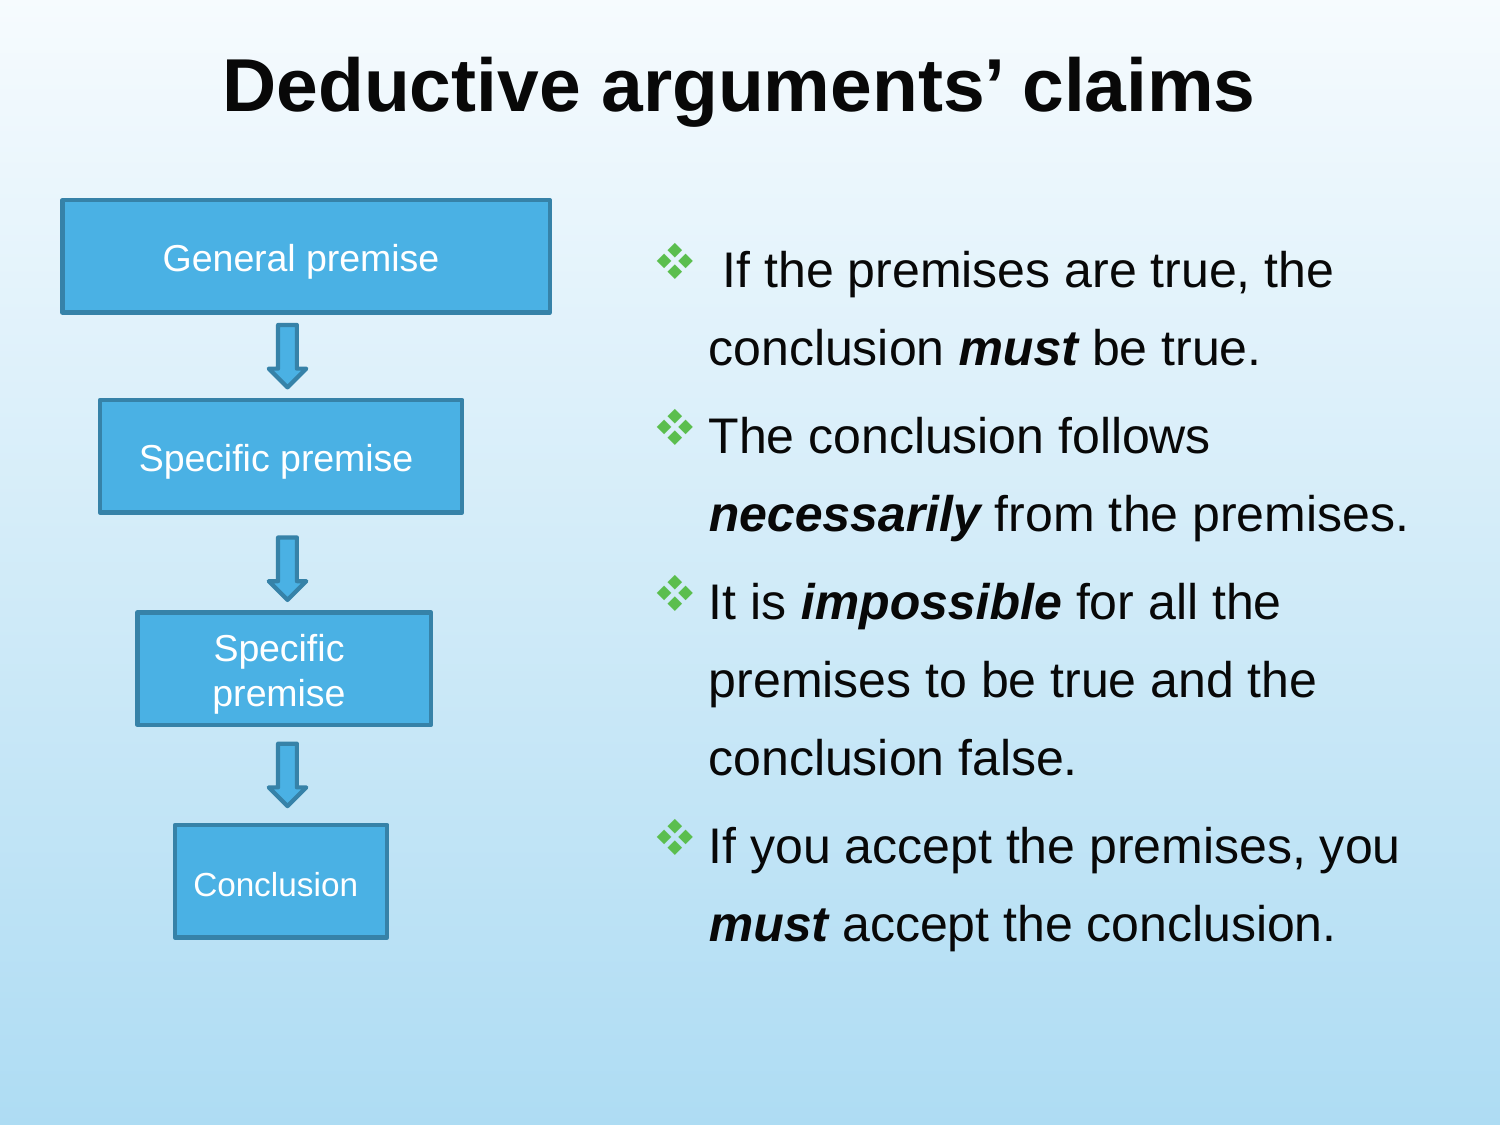

# Deductive arguments’ claims
General premise
 If the premises are true, the conclusion must be true.
The conclusion follows necessarily from the premises.
It is impossible for all the premises to be true and the conclusion false.
If you accept the premises, you must accept the conclusion.

Specific premise

Specific  premise

Conclusion